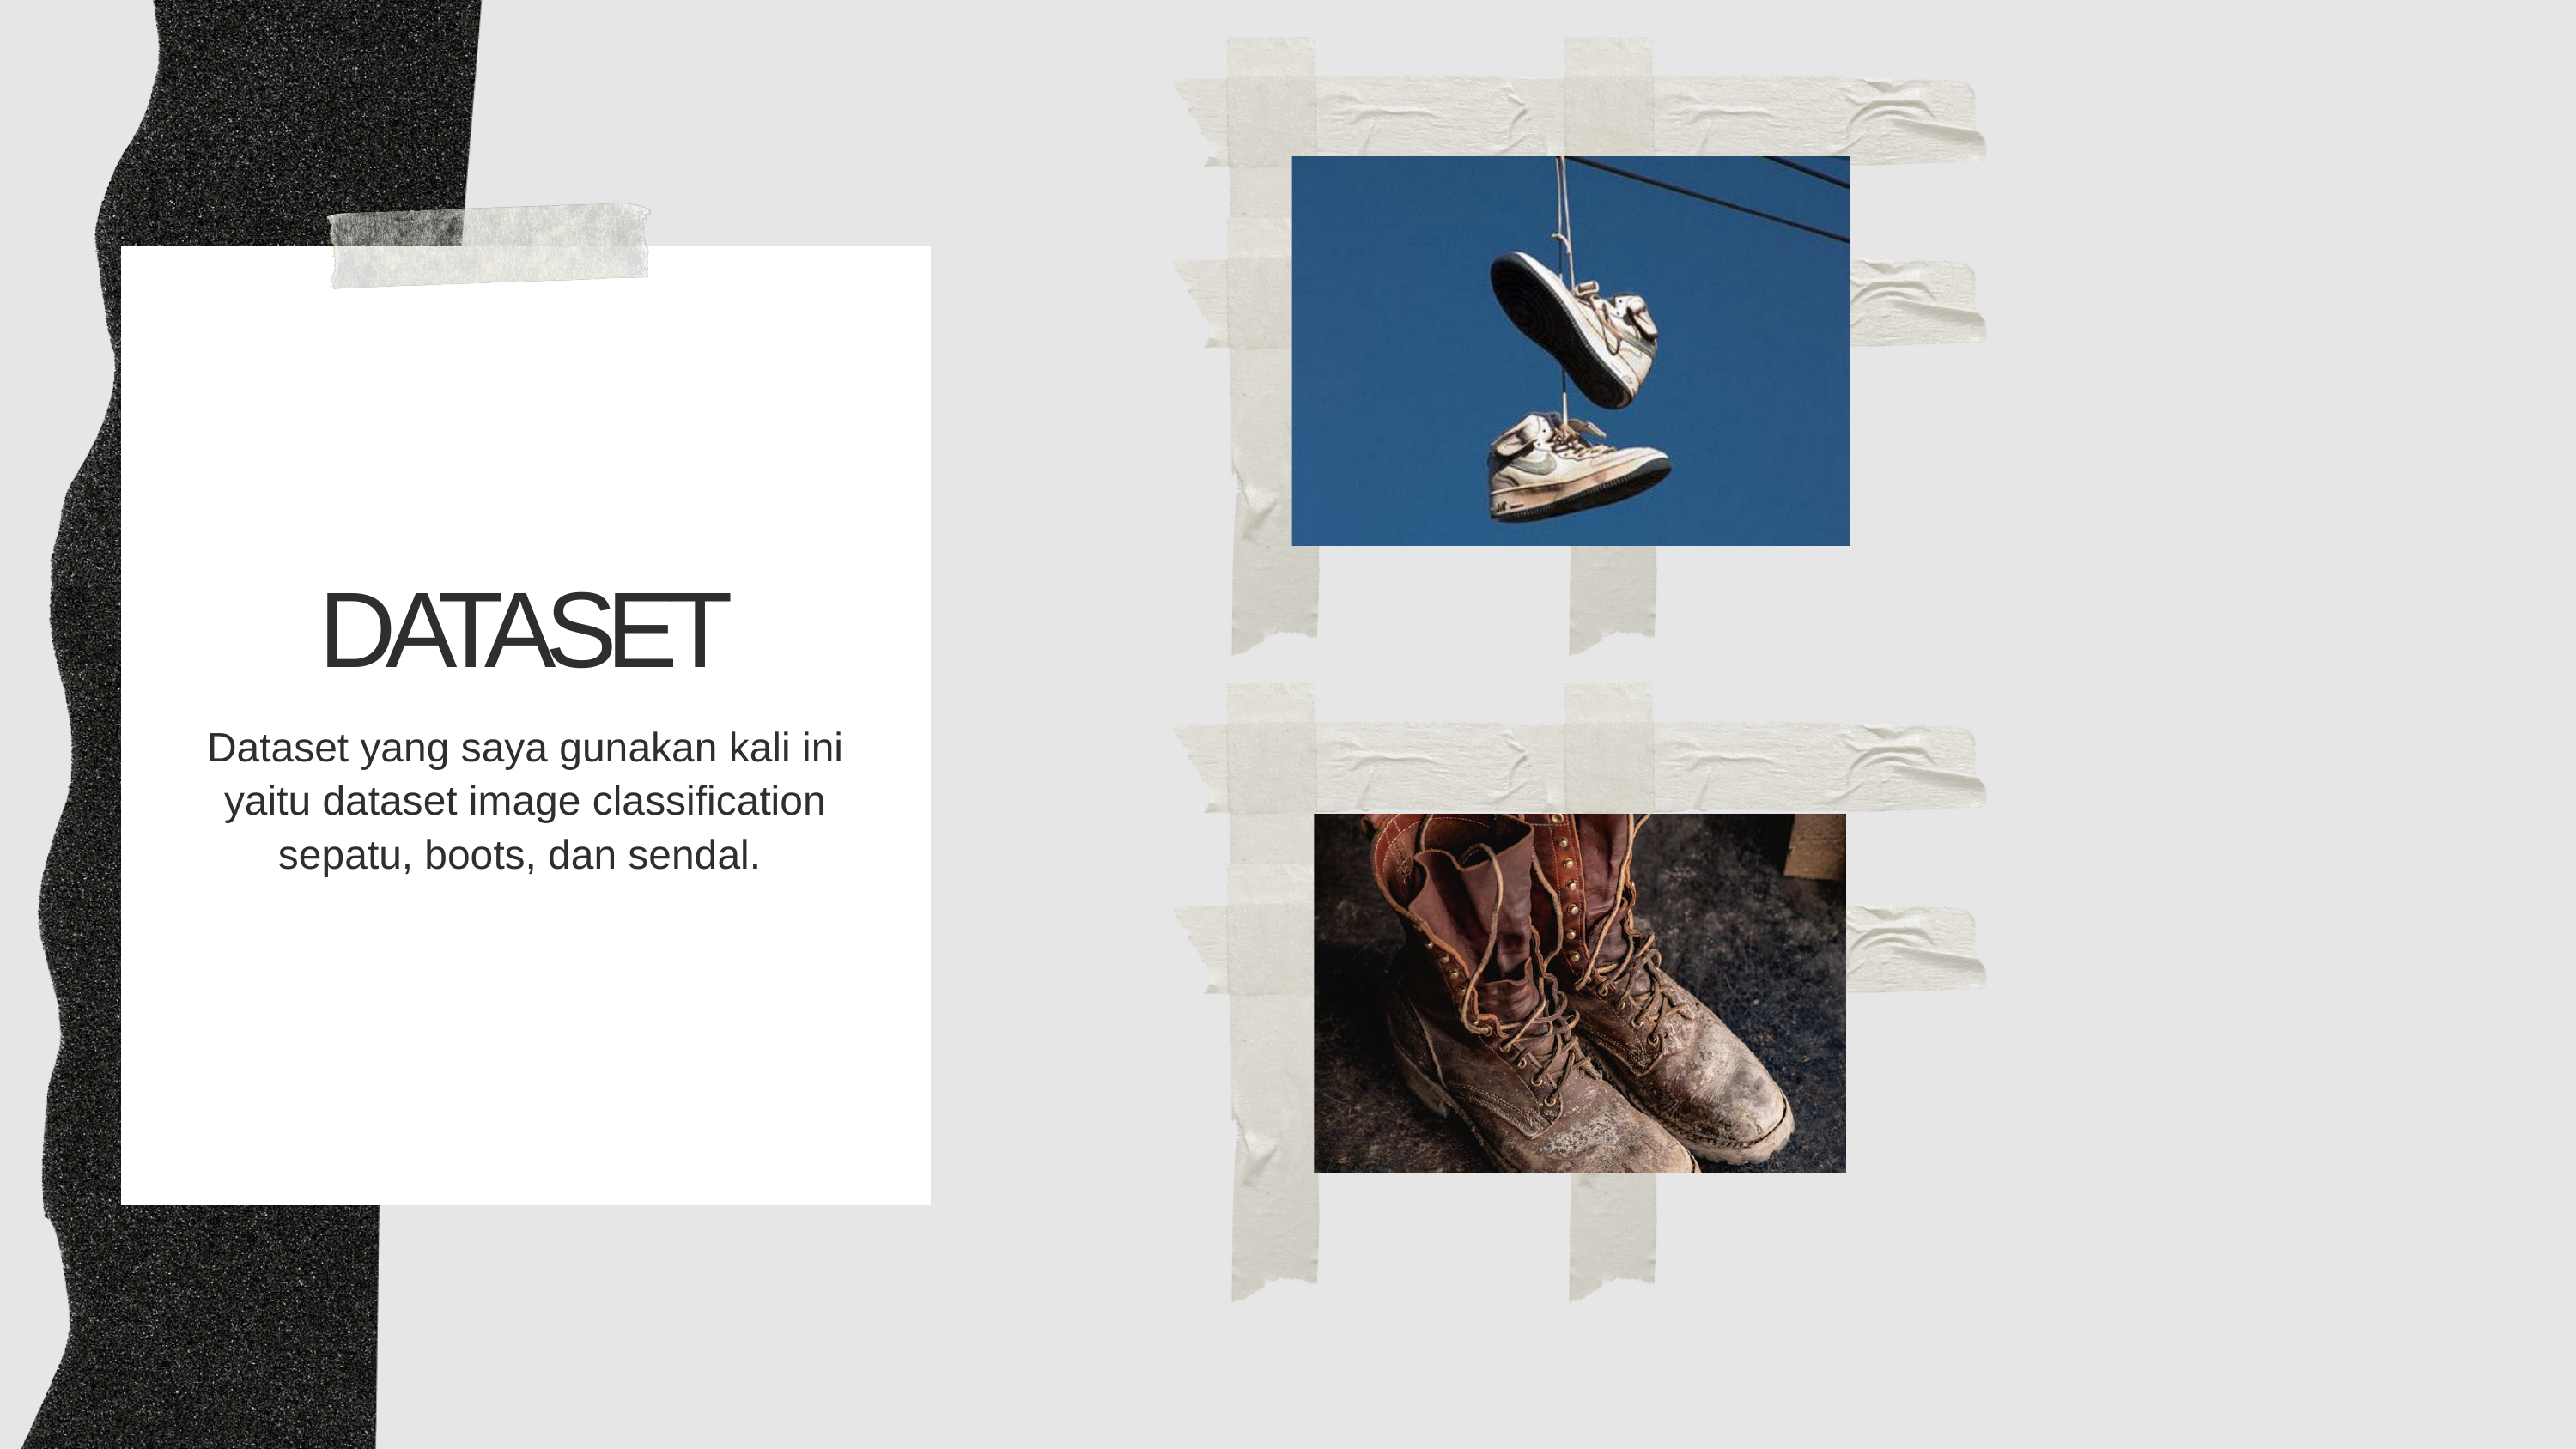

DATASET
Dataset yang saya gunakan kali ini yaitu dataset image classification sepatu, boots, dan sendal.